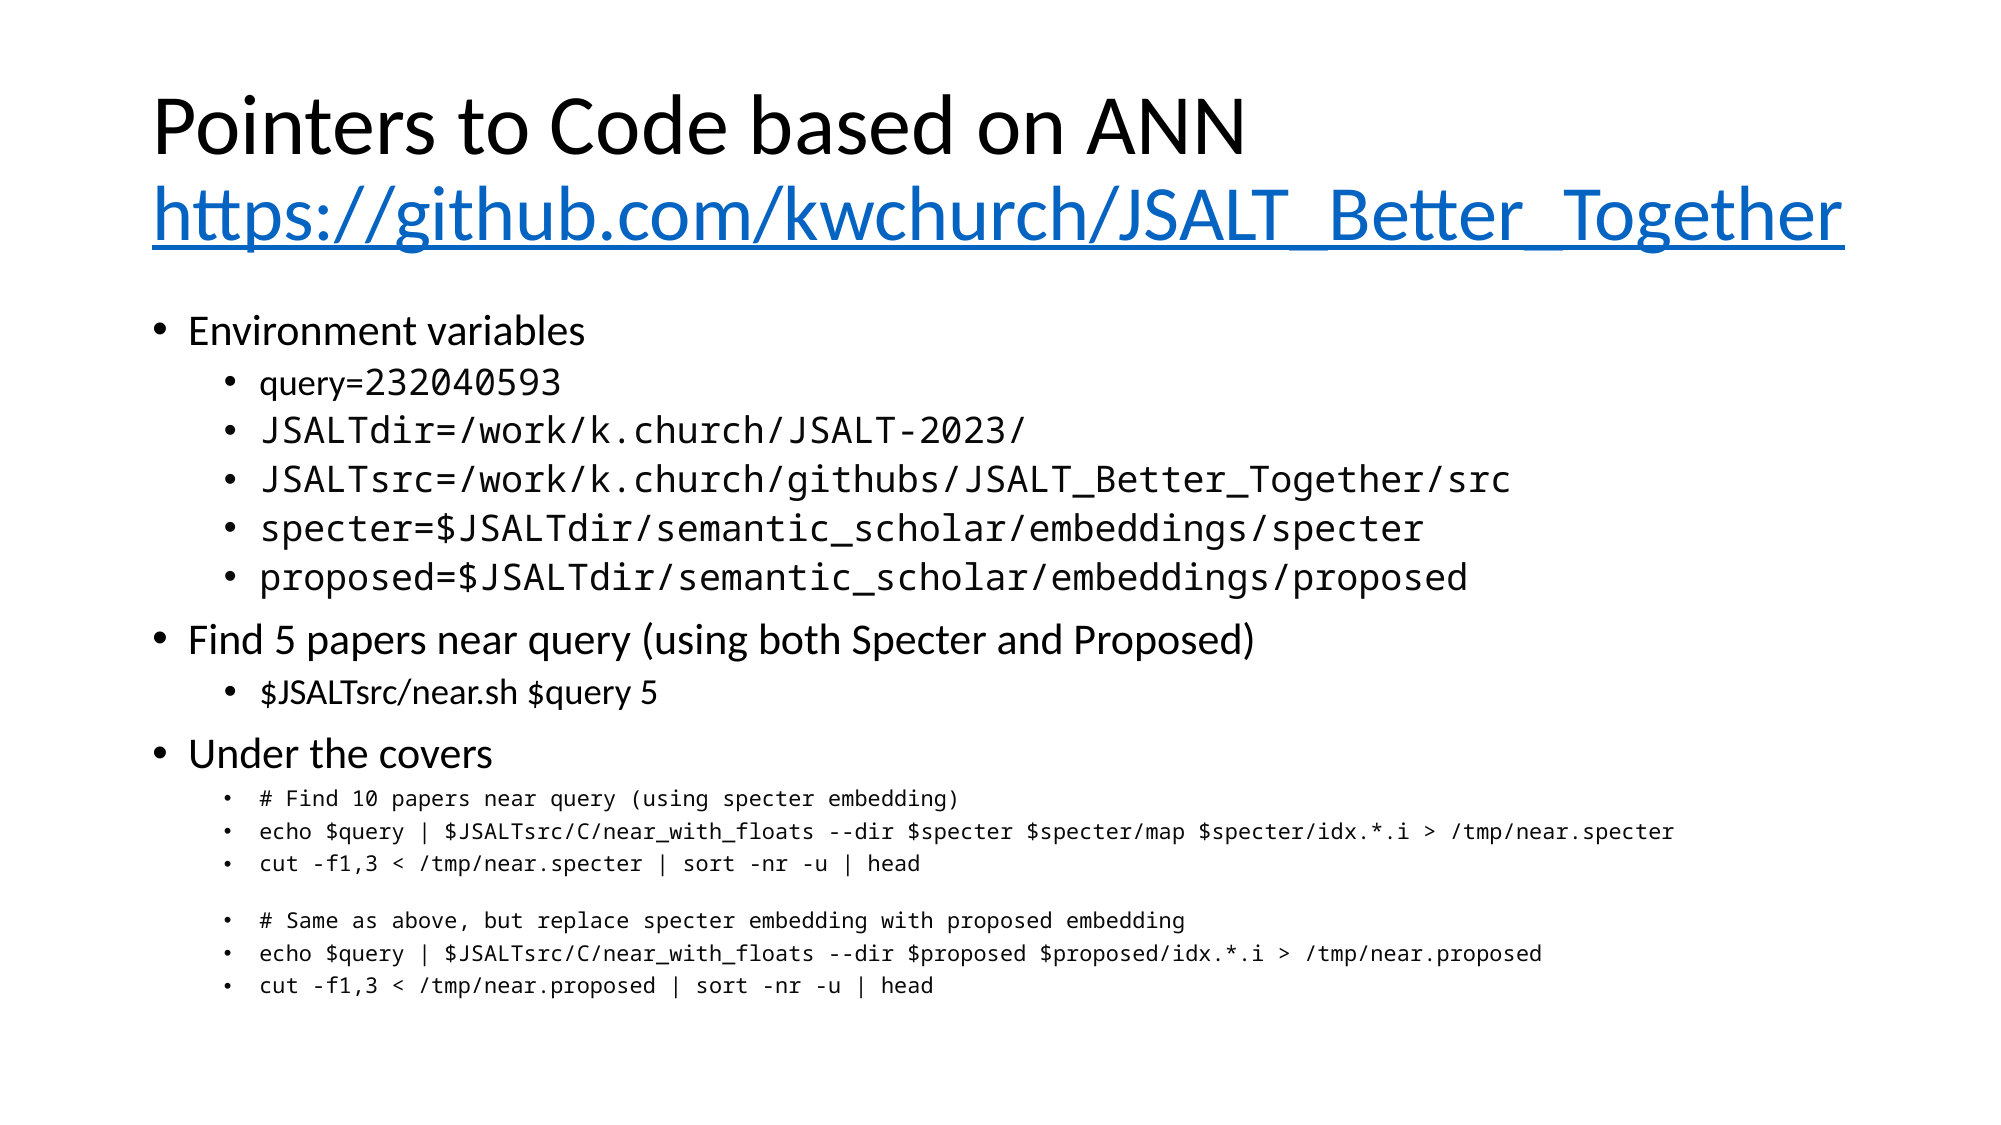

# Pointers to Code based on ANN https://github.com/kwchurch/JSALT_Better_Together
Environment variables
query=232040593
JSALTdir=/work/k.church/JSALT-2023/
JSALTsrc=/work/k.church/githubs/JSALT_Better_Together/src
specter=$JSALTdir/semantic_scholar/embeddings/specter
proposed=$JSALTdir/semantic_scholar/embeddings/proposed
Find 5 papers near query (using both Specter and Proposed)
$JSALTsrc/near.sh $query 5
Under the covers
# Find 10 papers near query (using specter embedding)
echo $query | $JSALTsrc/C/near_with_floats --dir $specter $specter/map $specter/idx.*.i > /tmp/near.specter
cut -f1,3 < /tmp/near.specter | sort -nr -u | head
# Same as above, but replace specter embedding with proposed embedding
echo $query | $JSALTsrc/C/near_with_floats --dir $proposed $proposed/idx.*.i > /tmp/near.proposed
cut -f1,3 < /tmp/near.proposed | sort -nr -u | head